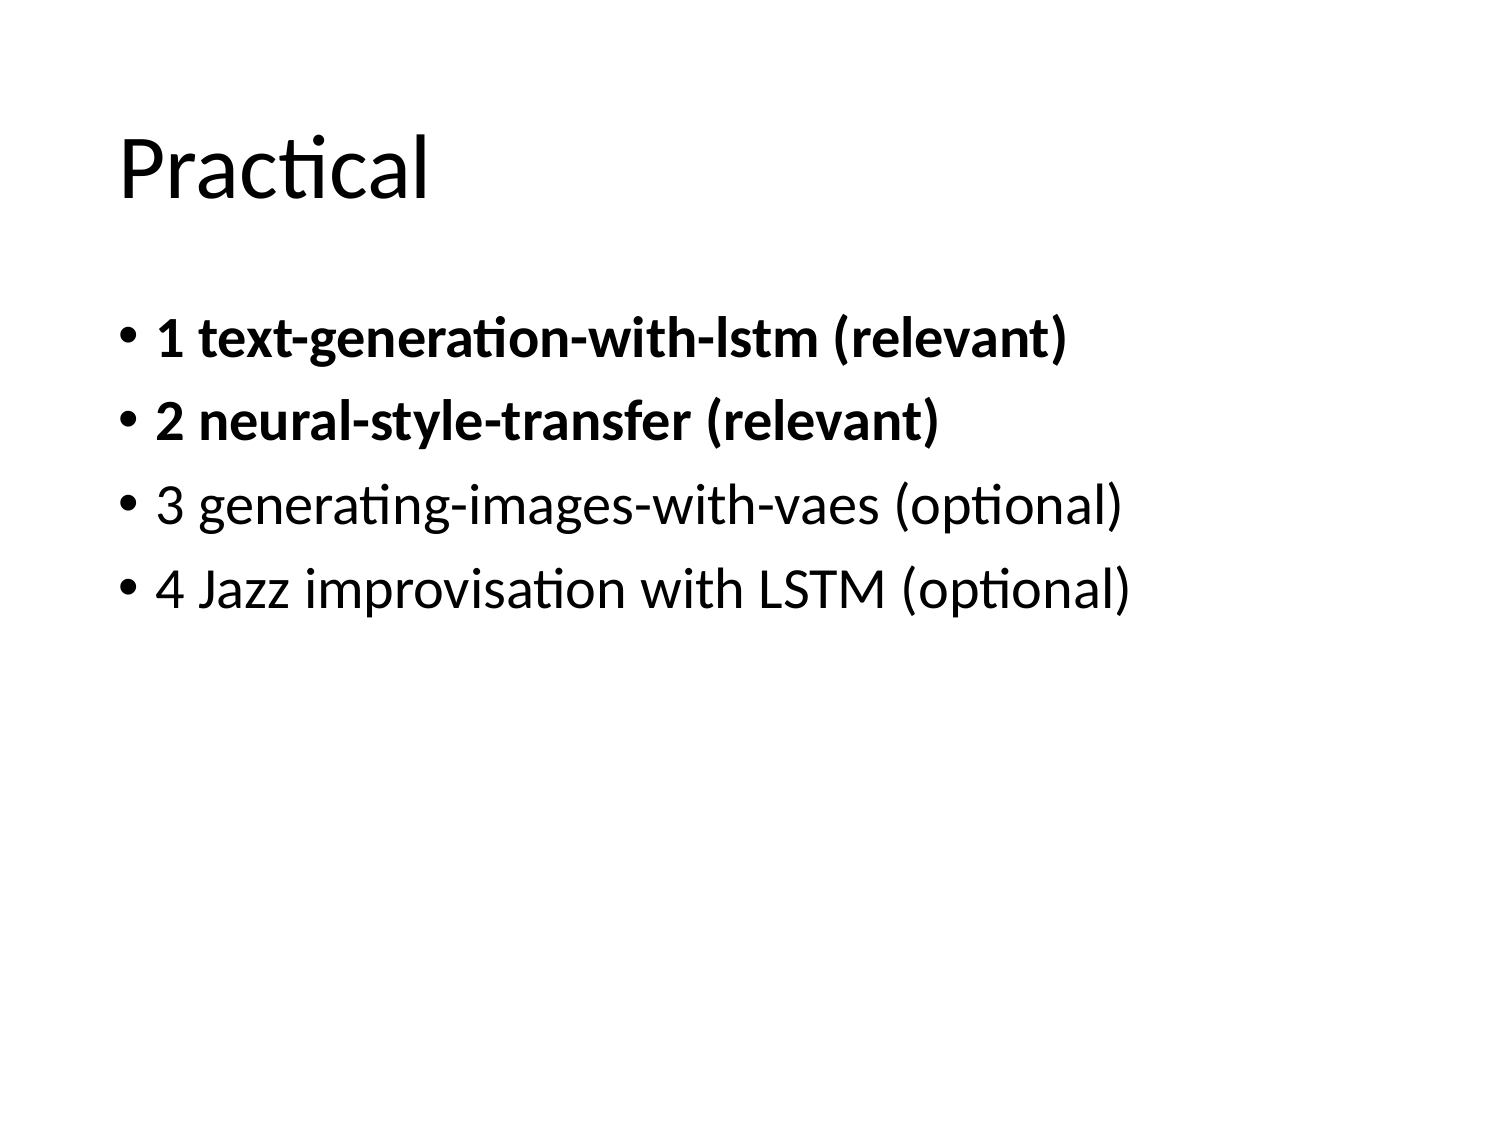

# Practical
1 text-generation-with-lstm (relevant)
2 neural-style-transfer (relevant)
3 generating-images-with-vaes (optional)
4 Jazz improvisation with LSTM (optional)